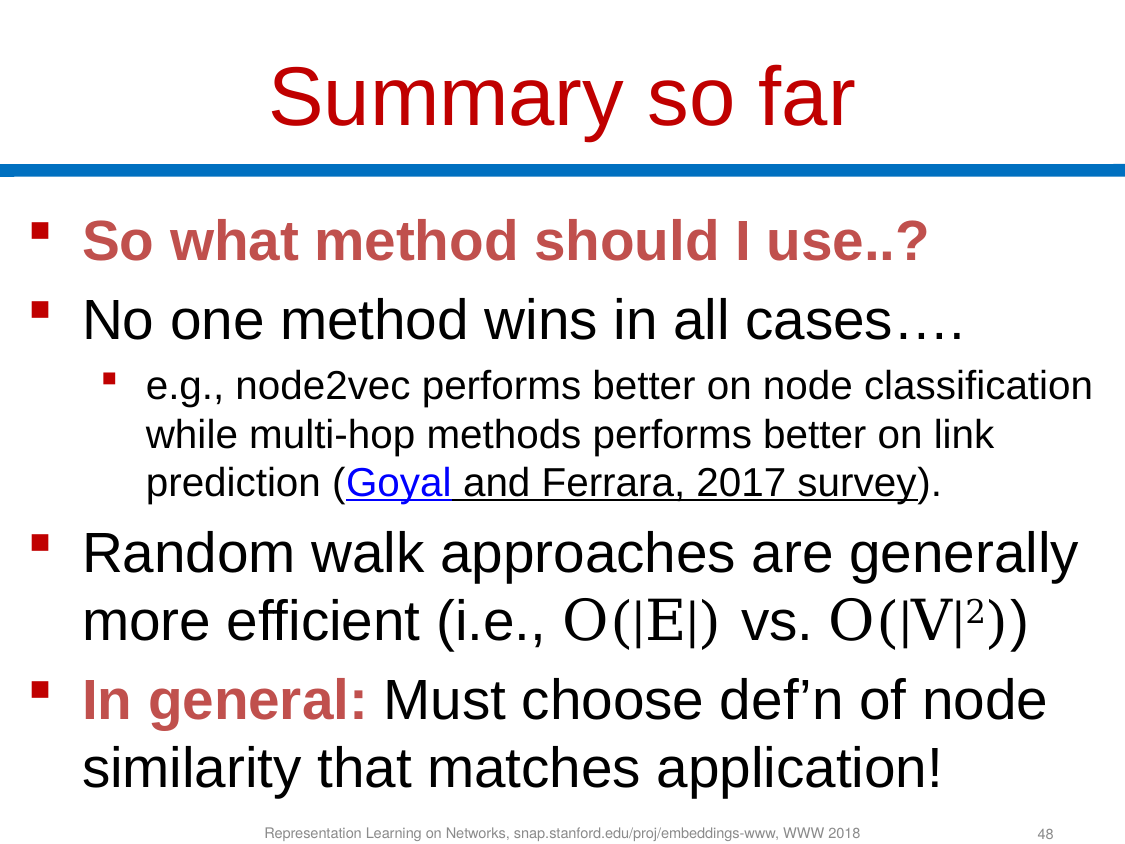

# Summary so far
So what method should I use..?
No one method wins in all cases….
e.g., node2vec performs better on node classification while multi-hop methods performs better on link prediction (Goyal and Ferrara, 2017 survey).
Random walk approaches are generally more efficient (i.e., O(|E|) vs. O(|V|2))
In general: Must choose def’n of node similarity that matches application!
Representation Learning on Networks, snap.stanford.edu/proj/embeddings-www, WWW 2018
48